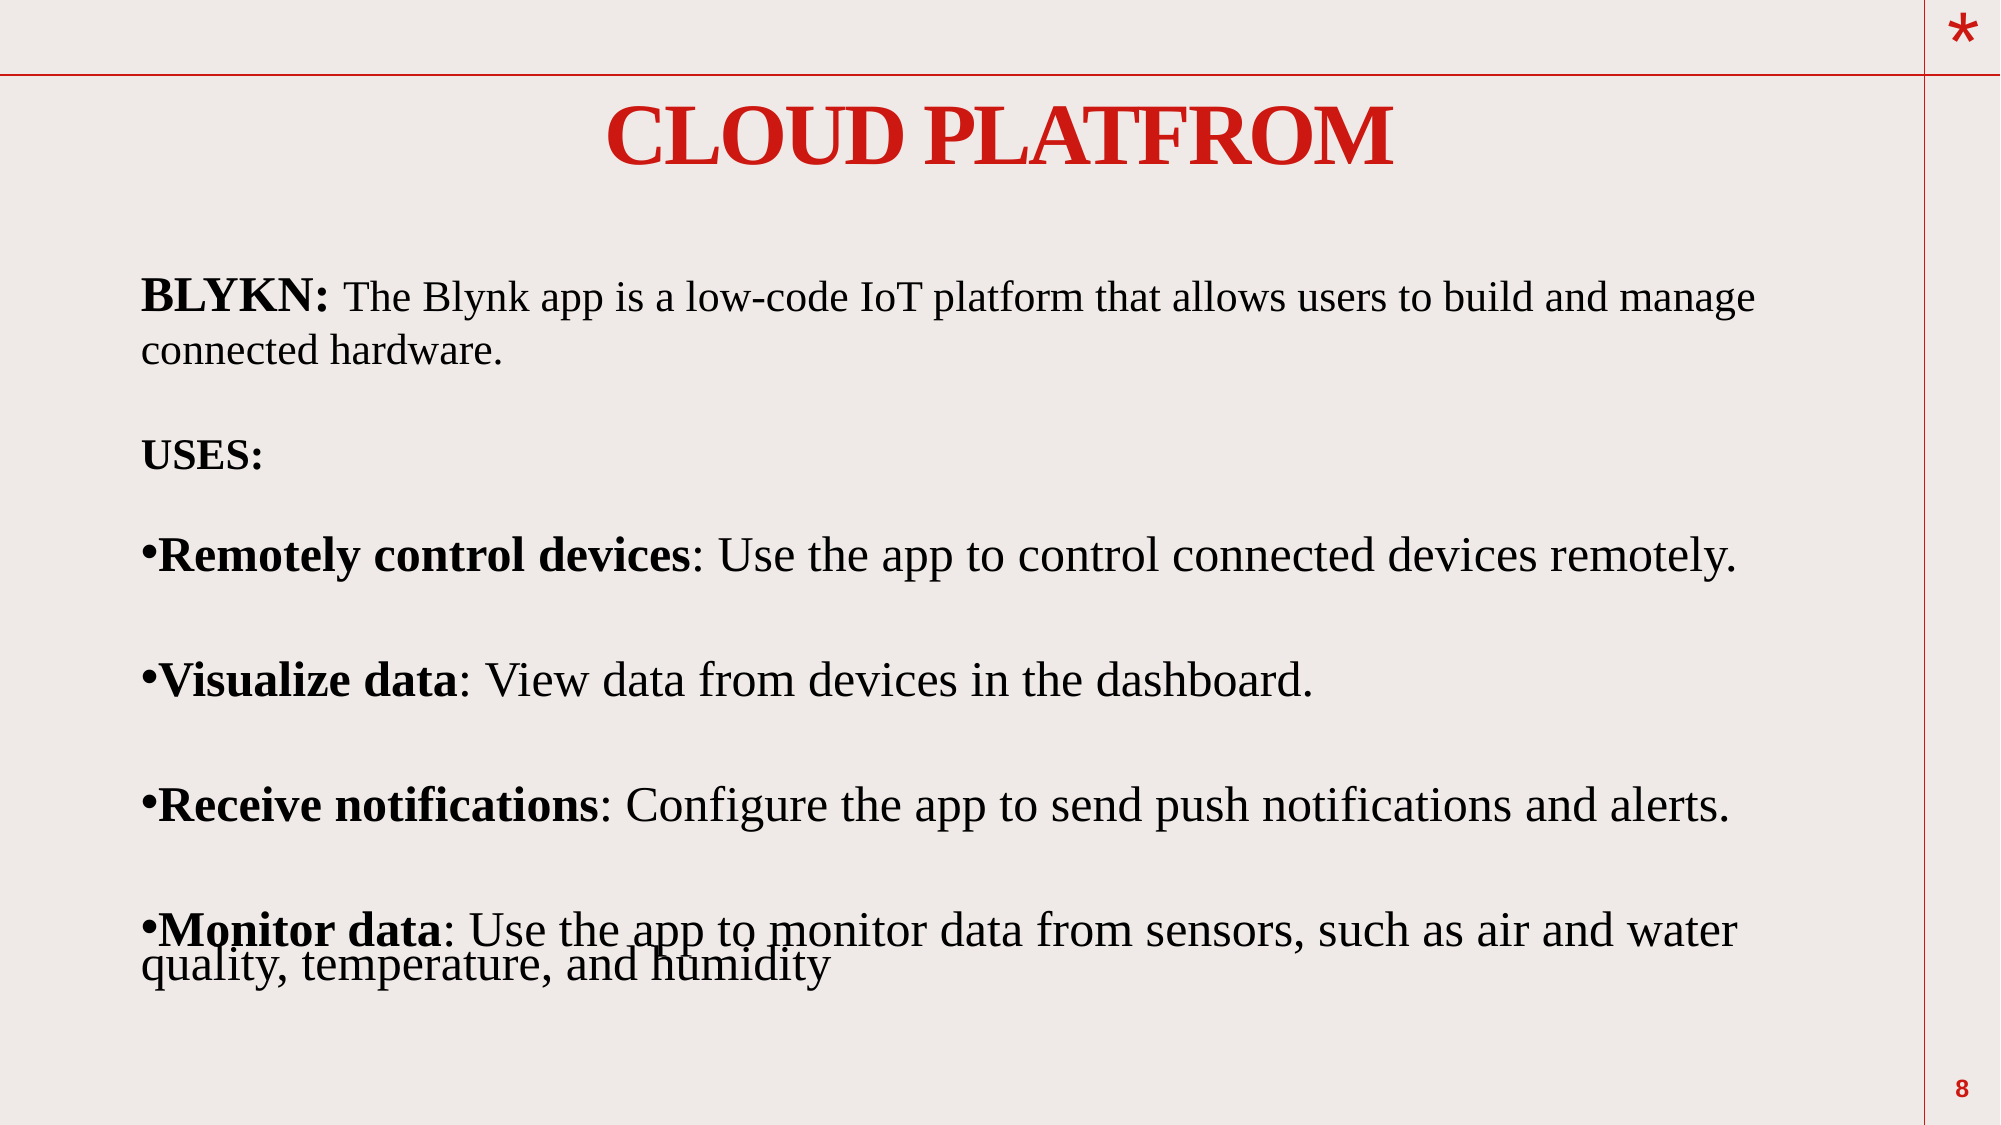

# CLOUD PLATFROM
BLYKN: The Blynk app is a low-code IoT platform that allows users to build and manage 	connected hardware.

USES:

Remotely control devices: Use the app to control connected devices remotely.

Visualize data: View data from devices in the dashboard.

Receive notifications: Configure the app to send push notifications and alerts.

Monitor data: Use the app to monitor data from sensors, such as air and water quality, temperature, and humidity

8